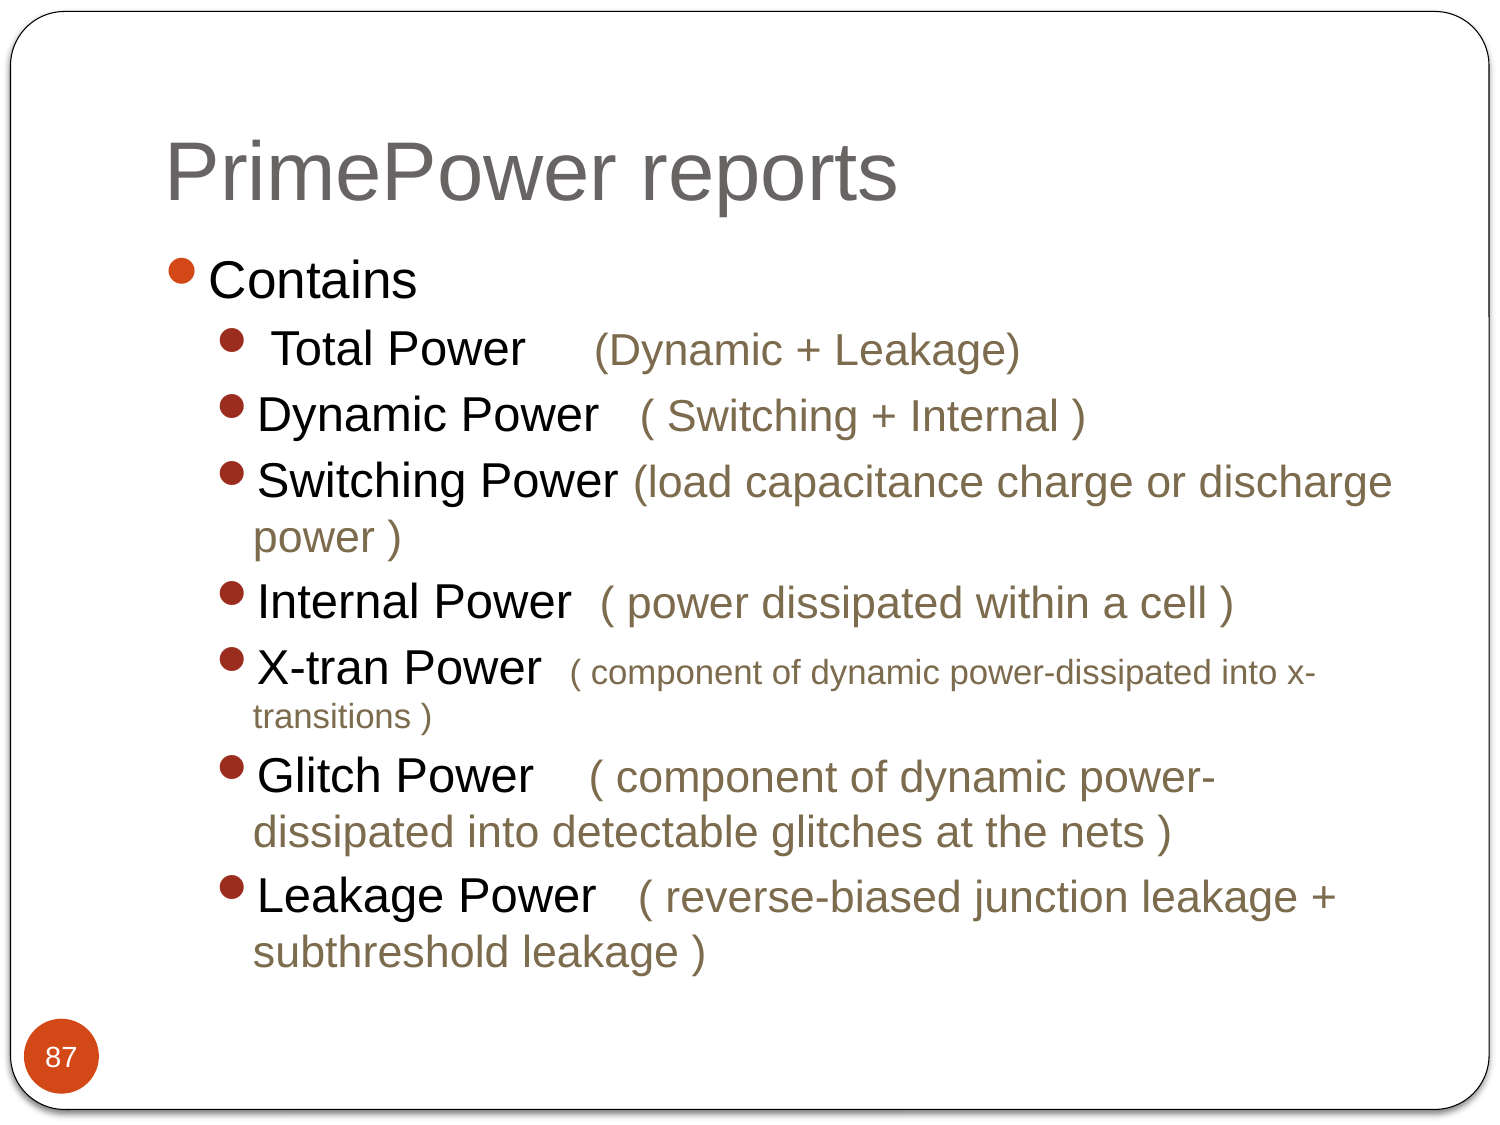

# PrimePower reports
Contains
 Total Power     (Dynamic + Leakage)
Dynamic Power   ( Switching + Internal )
Switching Power (load capacitance charge or discharge power )
Internal Power  ( power dissipated within a cell )
X-tran Power  ( component of dynamic power-dissipated into x-transitions )
Glitch Power    ( component of dynamic power-dissipated into detectable glitches at the nets )
Leakage Power   ( reverse-biased junction leakage + subthreshold leakage )
87